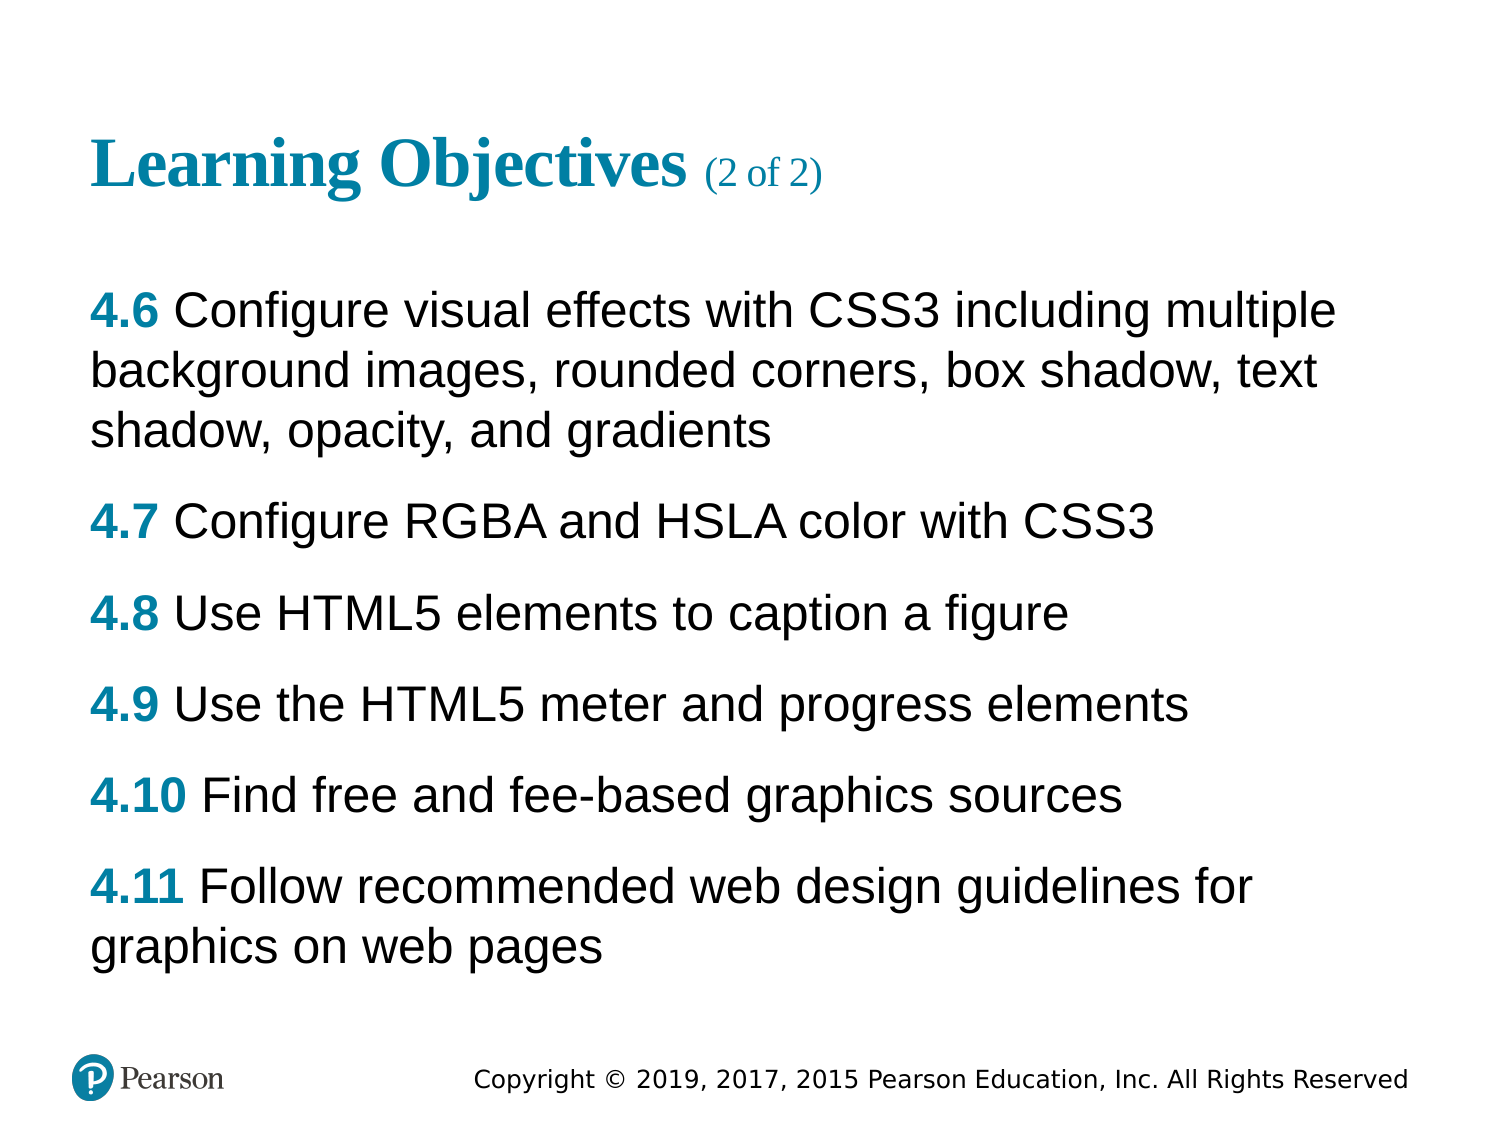

# Learning Objectives (2 of 2)
4.6 Configure visual effects with C S S 3 including multiple background images, rounded corners, box shadow, text shadow, opacity, and gradients
4.7 Configure R G B A and H S L A color with C S S 3
4.8 Use H T M L 5 elements to caption a figure
4.9 Use the H T M L 5 meter and progress elements
4.10 Find free and fee-based graphics sources
4.11 Follow recommended web design guidelines for graphics on web pages